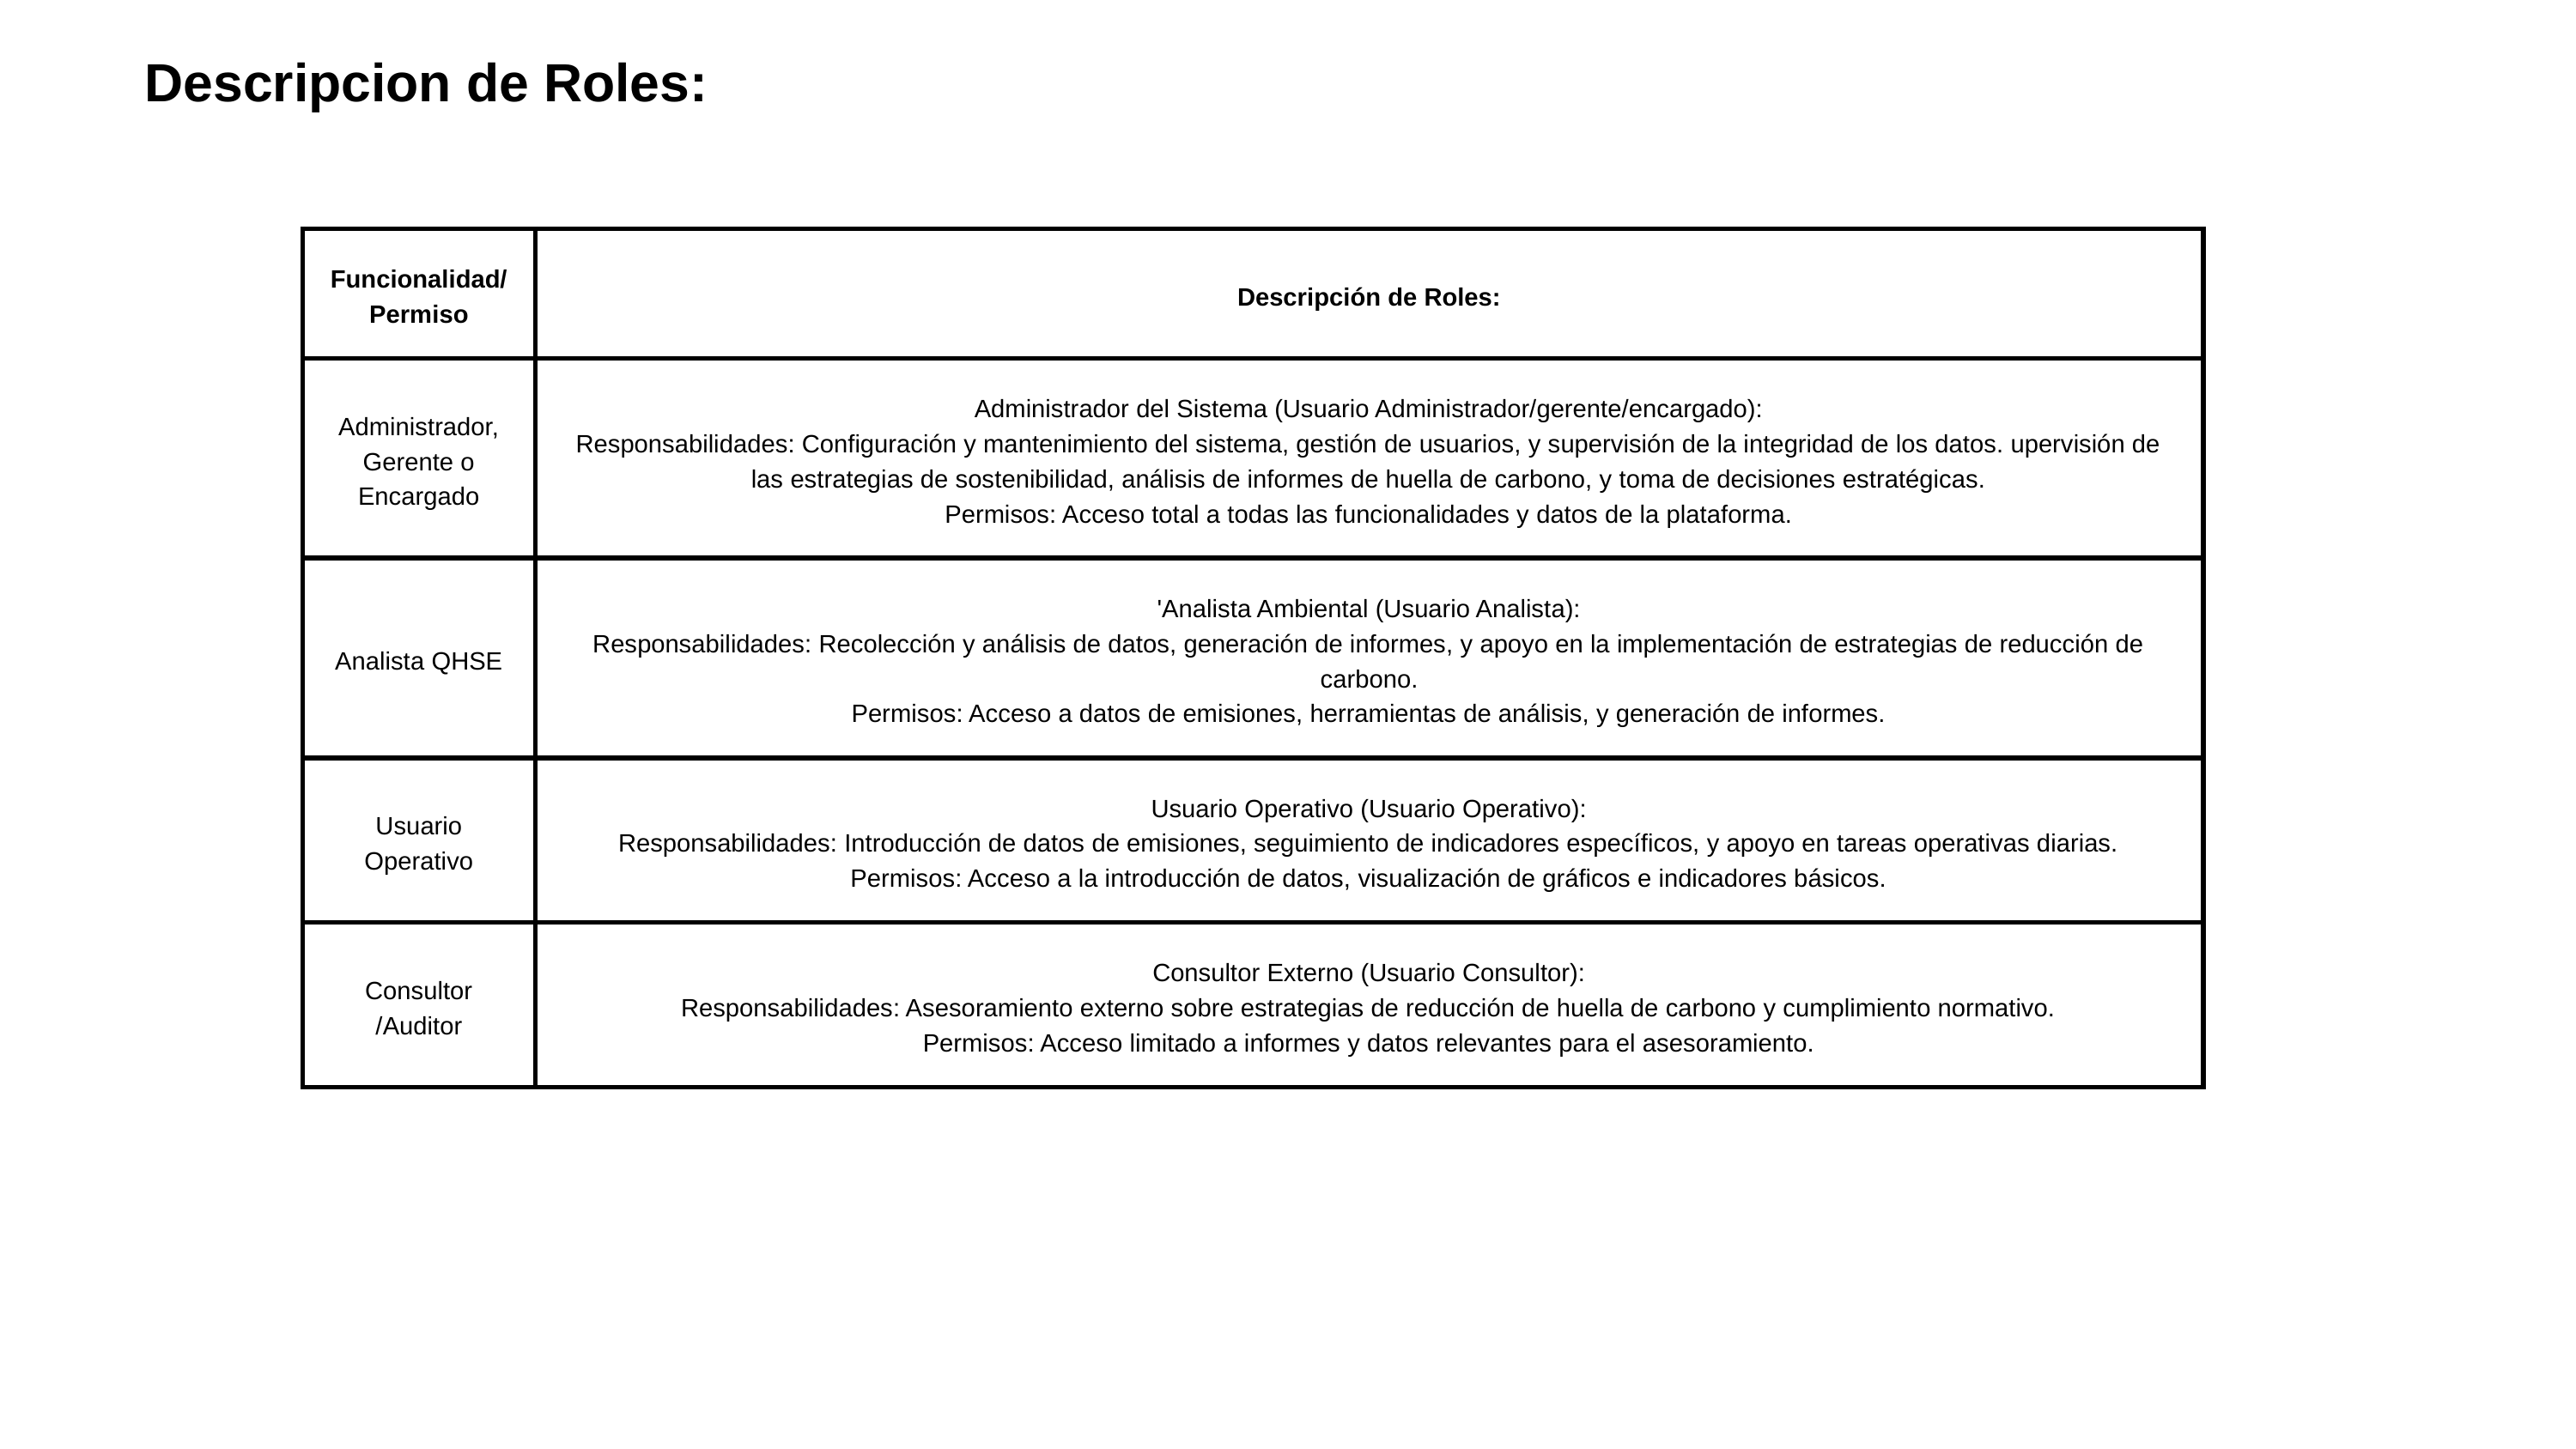

Descripcion de Roles:
| Funcionalidad/Permiso | Descripción de Roles: |
| --- | --- |
| Administrador, Gerente o Encargado | Administrador del Sistema (Usuario Administrador/gerente/encargado): Responsabilidades: Configuración y mantenimiento del sistema, gestión de usuarios, y supervisión de la integridad de los datos. upervisión de las estrategias de sostenibilidad, análisis de informes de huella de carbono, y toma de decisiones estratégicas. Permisos: Acceso total a todas las funcionalidades y datos de la plataforma. |
| Analista QHSE | 'Analista Ambiental (Usuario Analista): Responsabilidades: Recolección y análisis de datos, generación de informes, y apoyo en la implementación de estrategias de reducción de carbono. Permisos: Acceso a datos de emisiones, herramientas de análisis, y generación de informes. |
| Usuario Operativo | Usuario Operativo (Usuario Operativo): Responsabilidades: Introducción de datos de emisiones, seguimiento de indicadores específicos, y apoyo en tareas operativas diarias. Permisos: Acceso a la introducción de datos, visualización de gráficos e indicadores básicos. |
| Consultor /Auditor | Consultor Externo (Usuario Consultor): Responsabilidades: Asesoramiento externo sobre estrategias de reducción de huella de carbono y cumplimiento normativo. Permisos: Acceso limitado a informes y datos relevantes para el asesoramiento. |